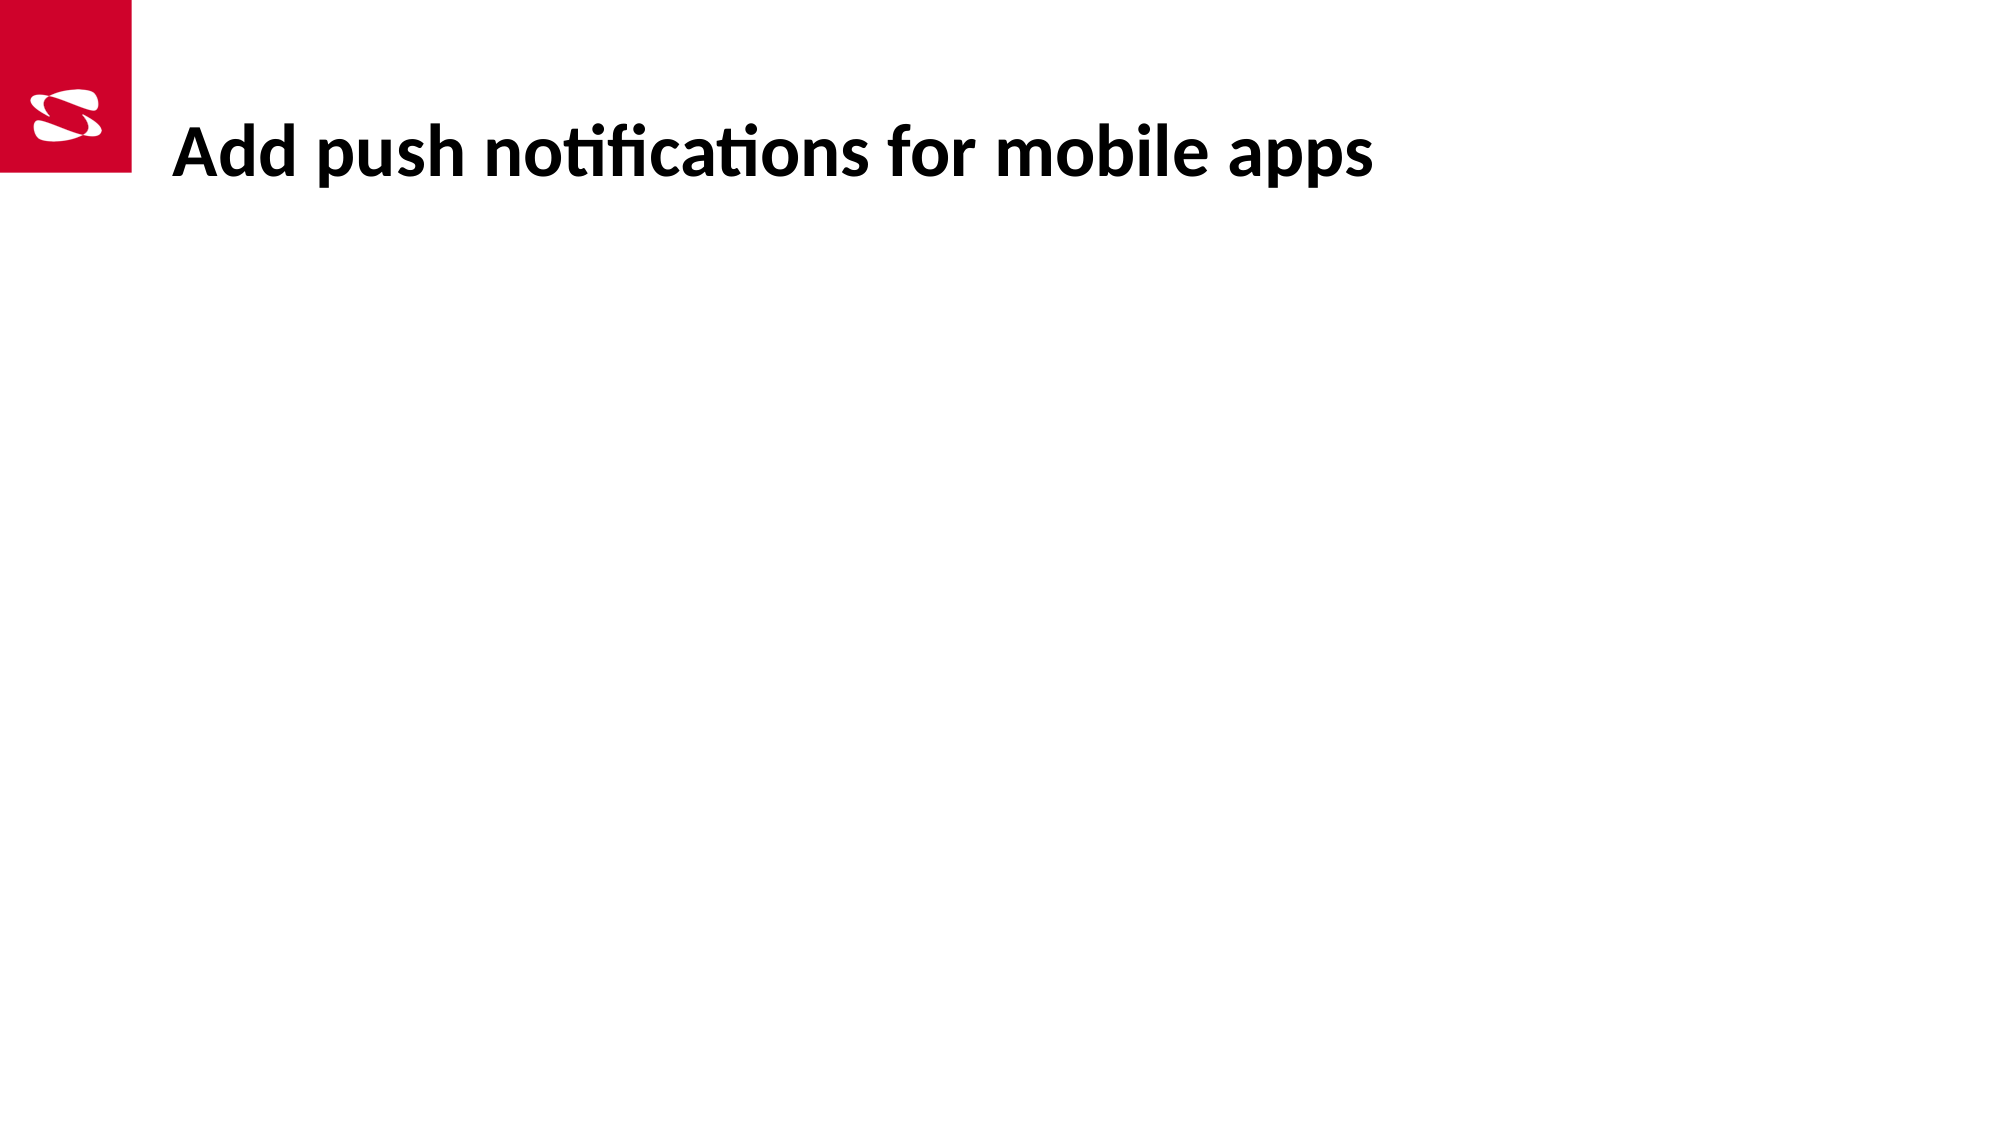

# Add push notifications for mobile apps